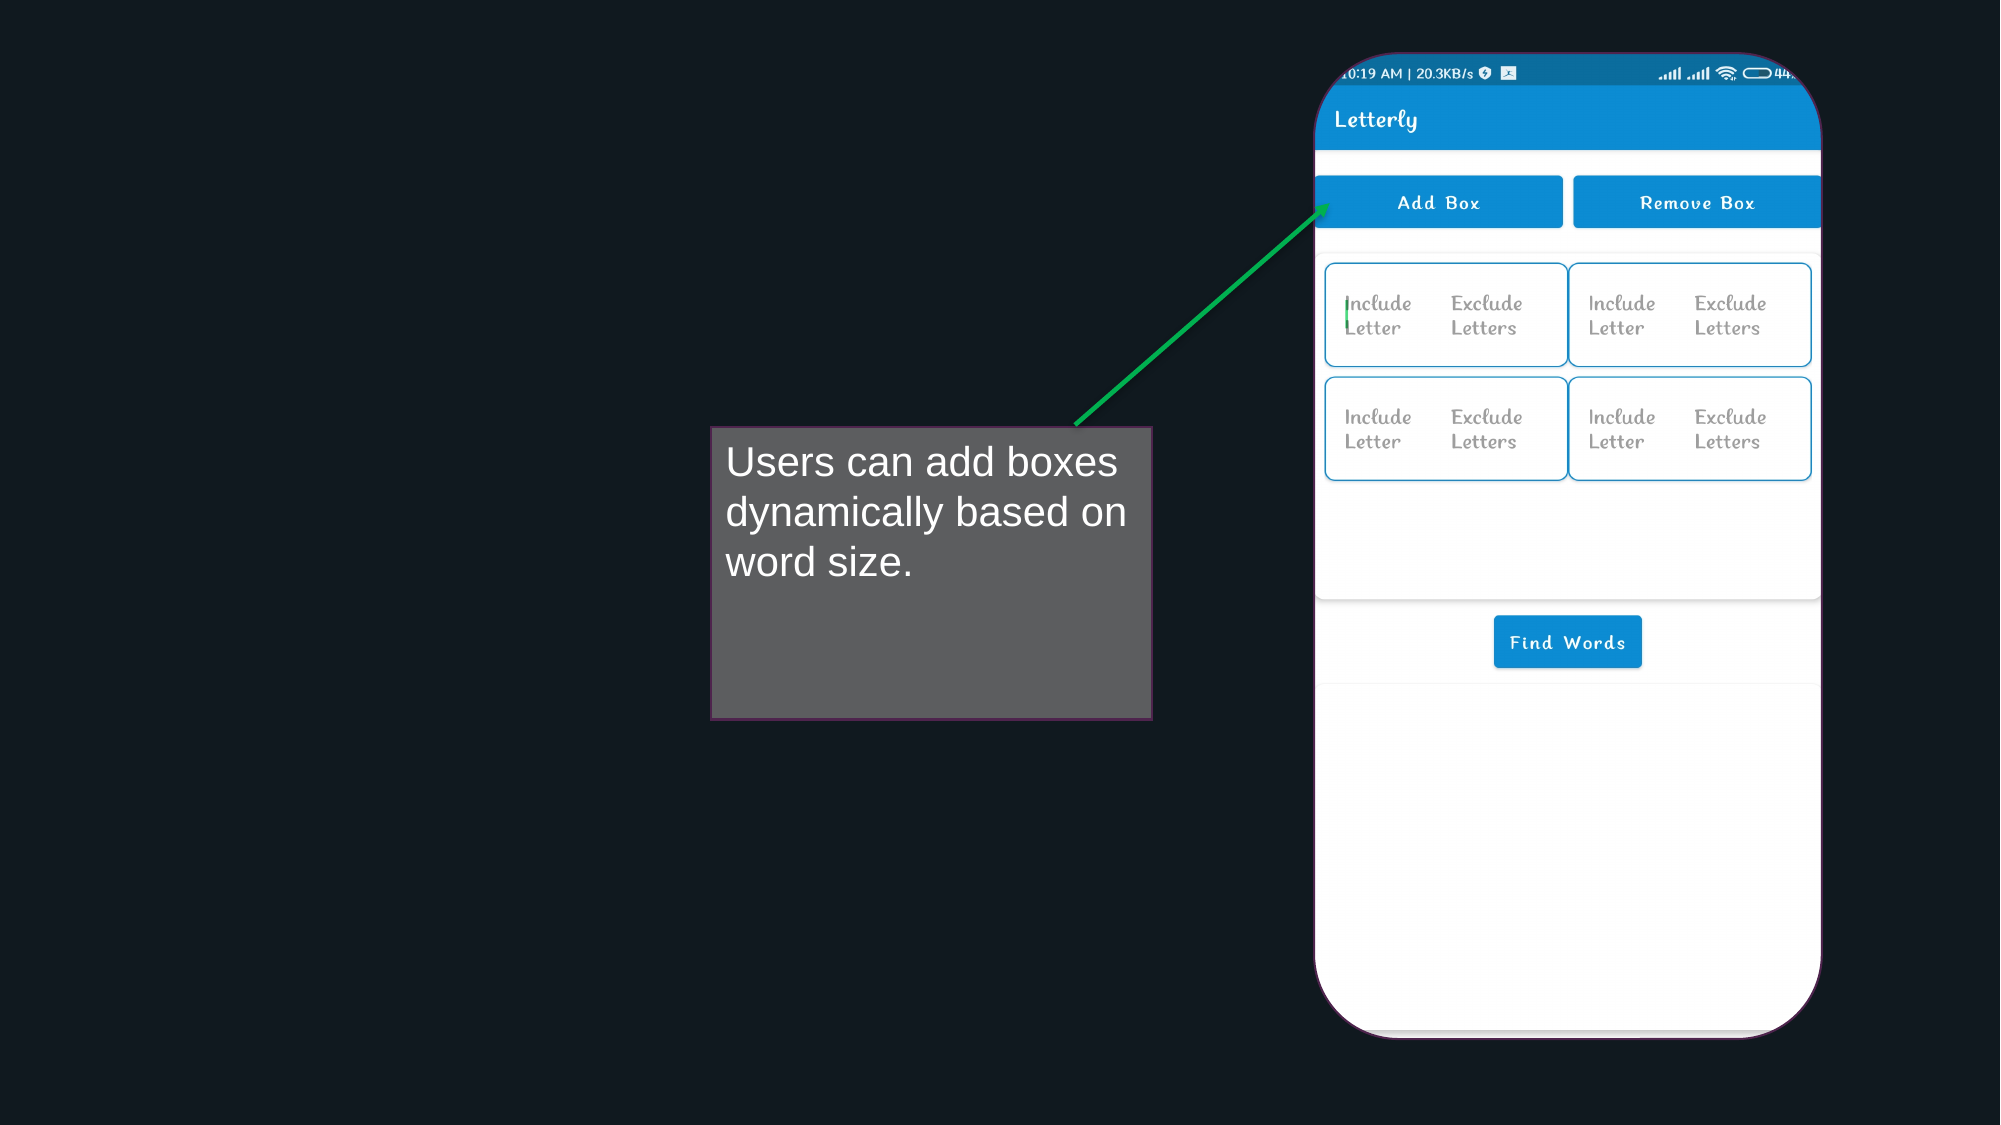

Users can add boxes dynamically based on word size.